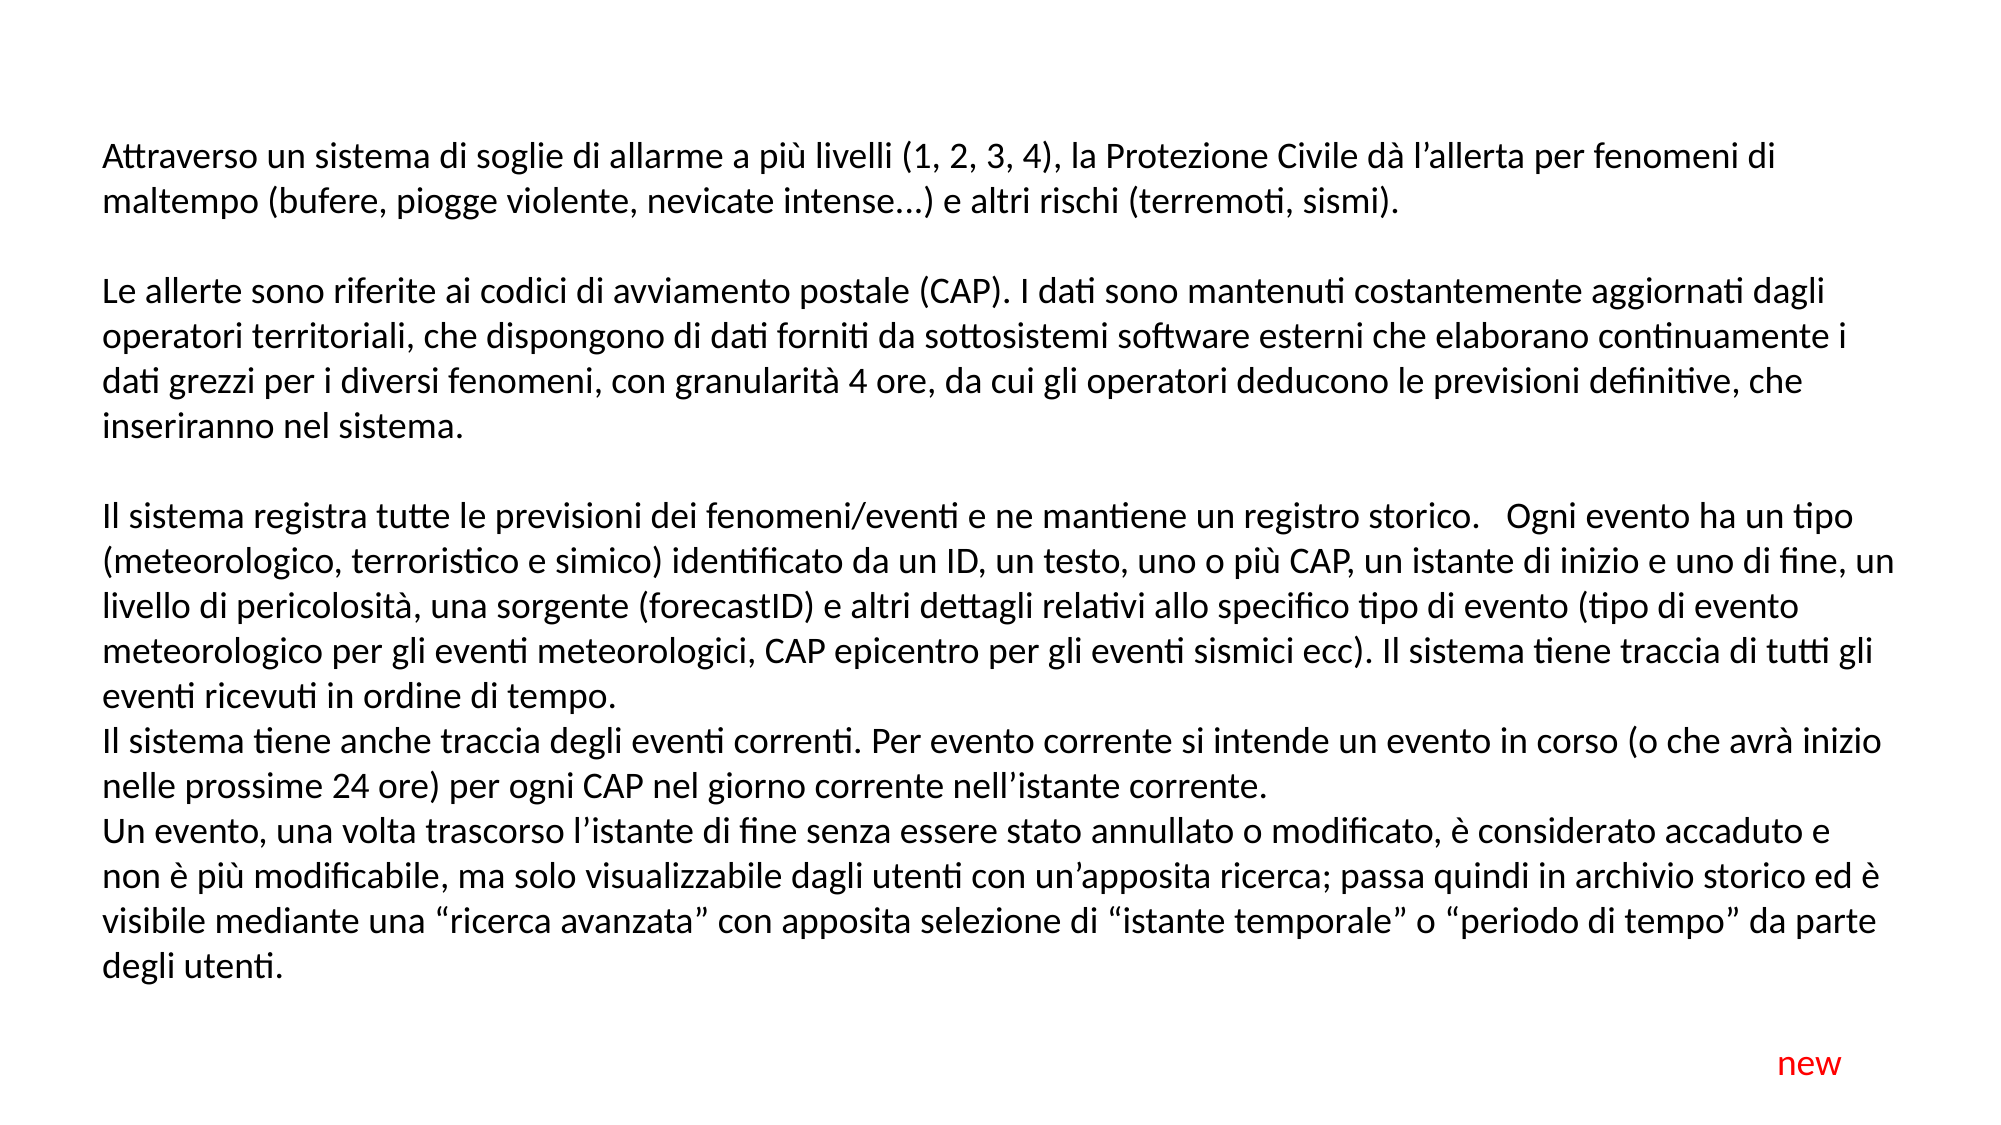

Attraverso un sistema di soglie di allarme a più livelli (1, 2, 3, 4), la Protezione Civile dà l’allerta per fenomeni di maltempo (bufere, piogge violente, nevicate intense...) e altri rischi (terremoti, sismi).

Le allerte sono riferite ai codici di avviamento postale (CAP). I dati sono mantenuti costantemente aggiornati dagli operatori territoriali, che dispongono di dati forniti da sottosistemi software esterni che elaborano continuamente i dati grezzi per i diversi fenomeni, con granularità 4 ore, da cui gli operatori deducono le previsioni definitive, che inseriranno nel sistema.

Il sistema registra tutte le previsioni dei fenomeni/eventi e ne mantiene un registro storico.   Ogni evento ha un tipo (meteorologico, terroristico e simico) identificato da un ID, un testo, uno o più CAP, un istante di inizio e uno di fine, un livello di pericolosità, una sorgente (forecastID) e altri dettagli relativi allo specifico tipo di evento (tipo di evento meteorologico per gli eventi meteorologici, CAP epicentro per gli eventi sismici ecc). Il sistema tiene traccia di tutti gli eventi ricevuti in ordine di tempo.
Il sistema tiene anche traccia degli eventi correnti. Per evento corrente si intende un evento in corso (o che avrà inizio nelle prossime 24 ore) per ogni CAP nel giorno corrente nell’istante corrente.
Un evento, una volta trascorso l’istante di fine senza essere stato annullato o modificato, è considerato accaduto e non è più modificabile, ma solo visualizzabile dagli utenti con un’apposita ricerca; passa quindi in archivio storico ed è visibile mediante una “ricerca avanzata” con apposita selezione di “istante temporale” o “periodo di tempo” da parte degli utenti.

new